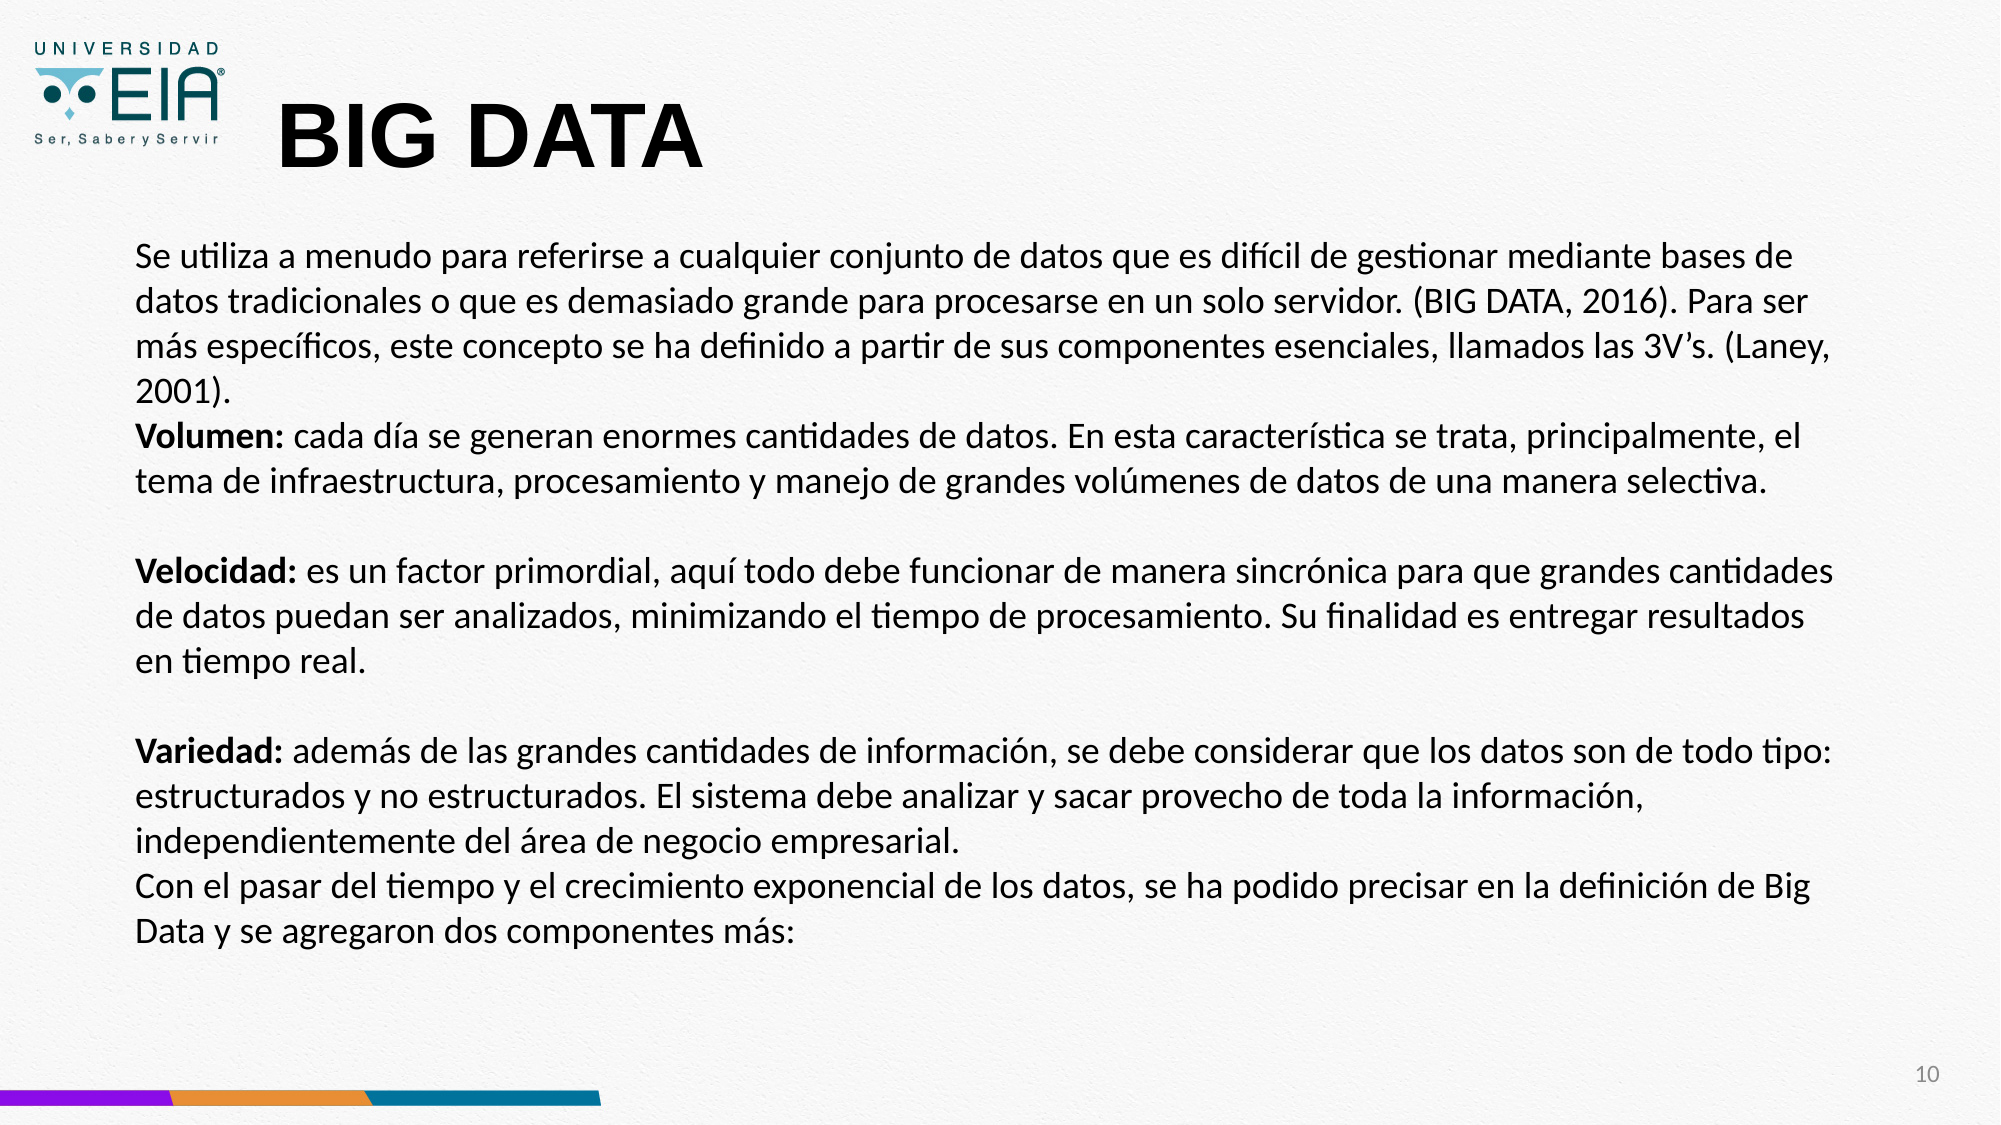

# BIG DATA
Se utiliza a menudo para referirse a cualquier conjunto de datos que es difícil de gestionar mediante bases de datos tradicionales o que es demasiado grande para procesarse en un solo servidor. (BIG DATA, 2016). Para ser más específicos, este concepto se ha definido a partir de sus componentes esenciales, llamados las 3V’s. (Laney, 2001).
Volumen: cada día se generan enormes cantidades de datos. En esta característica se trata, principalmente, el tema de infraestructura, procesamiento y manejo de grandes volúmenes de datos de una manera selectiva.

Velocidad: es un factor primordial, aquí todo debe funcionar de manera sincrónica para que grandes cantidades de datos puedan ser analizados, minimizando el tiempo de procesamiento. Su finalidad es entregar resultados en tiempo real.

Variedad: además de las grandes cantidades de información, se debe considerar que los datos son de todo tipo: estructurados y no estructurados. El sistema debe analizar y sacar provecho de toda la información, independientemente del área de negocio empresarial.
Con el pasar del tiempo y el crecimiento exponencial de los datos, se ha podido precisar en la definición de Big Data y se agregaron dos componentes más:
10